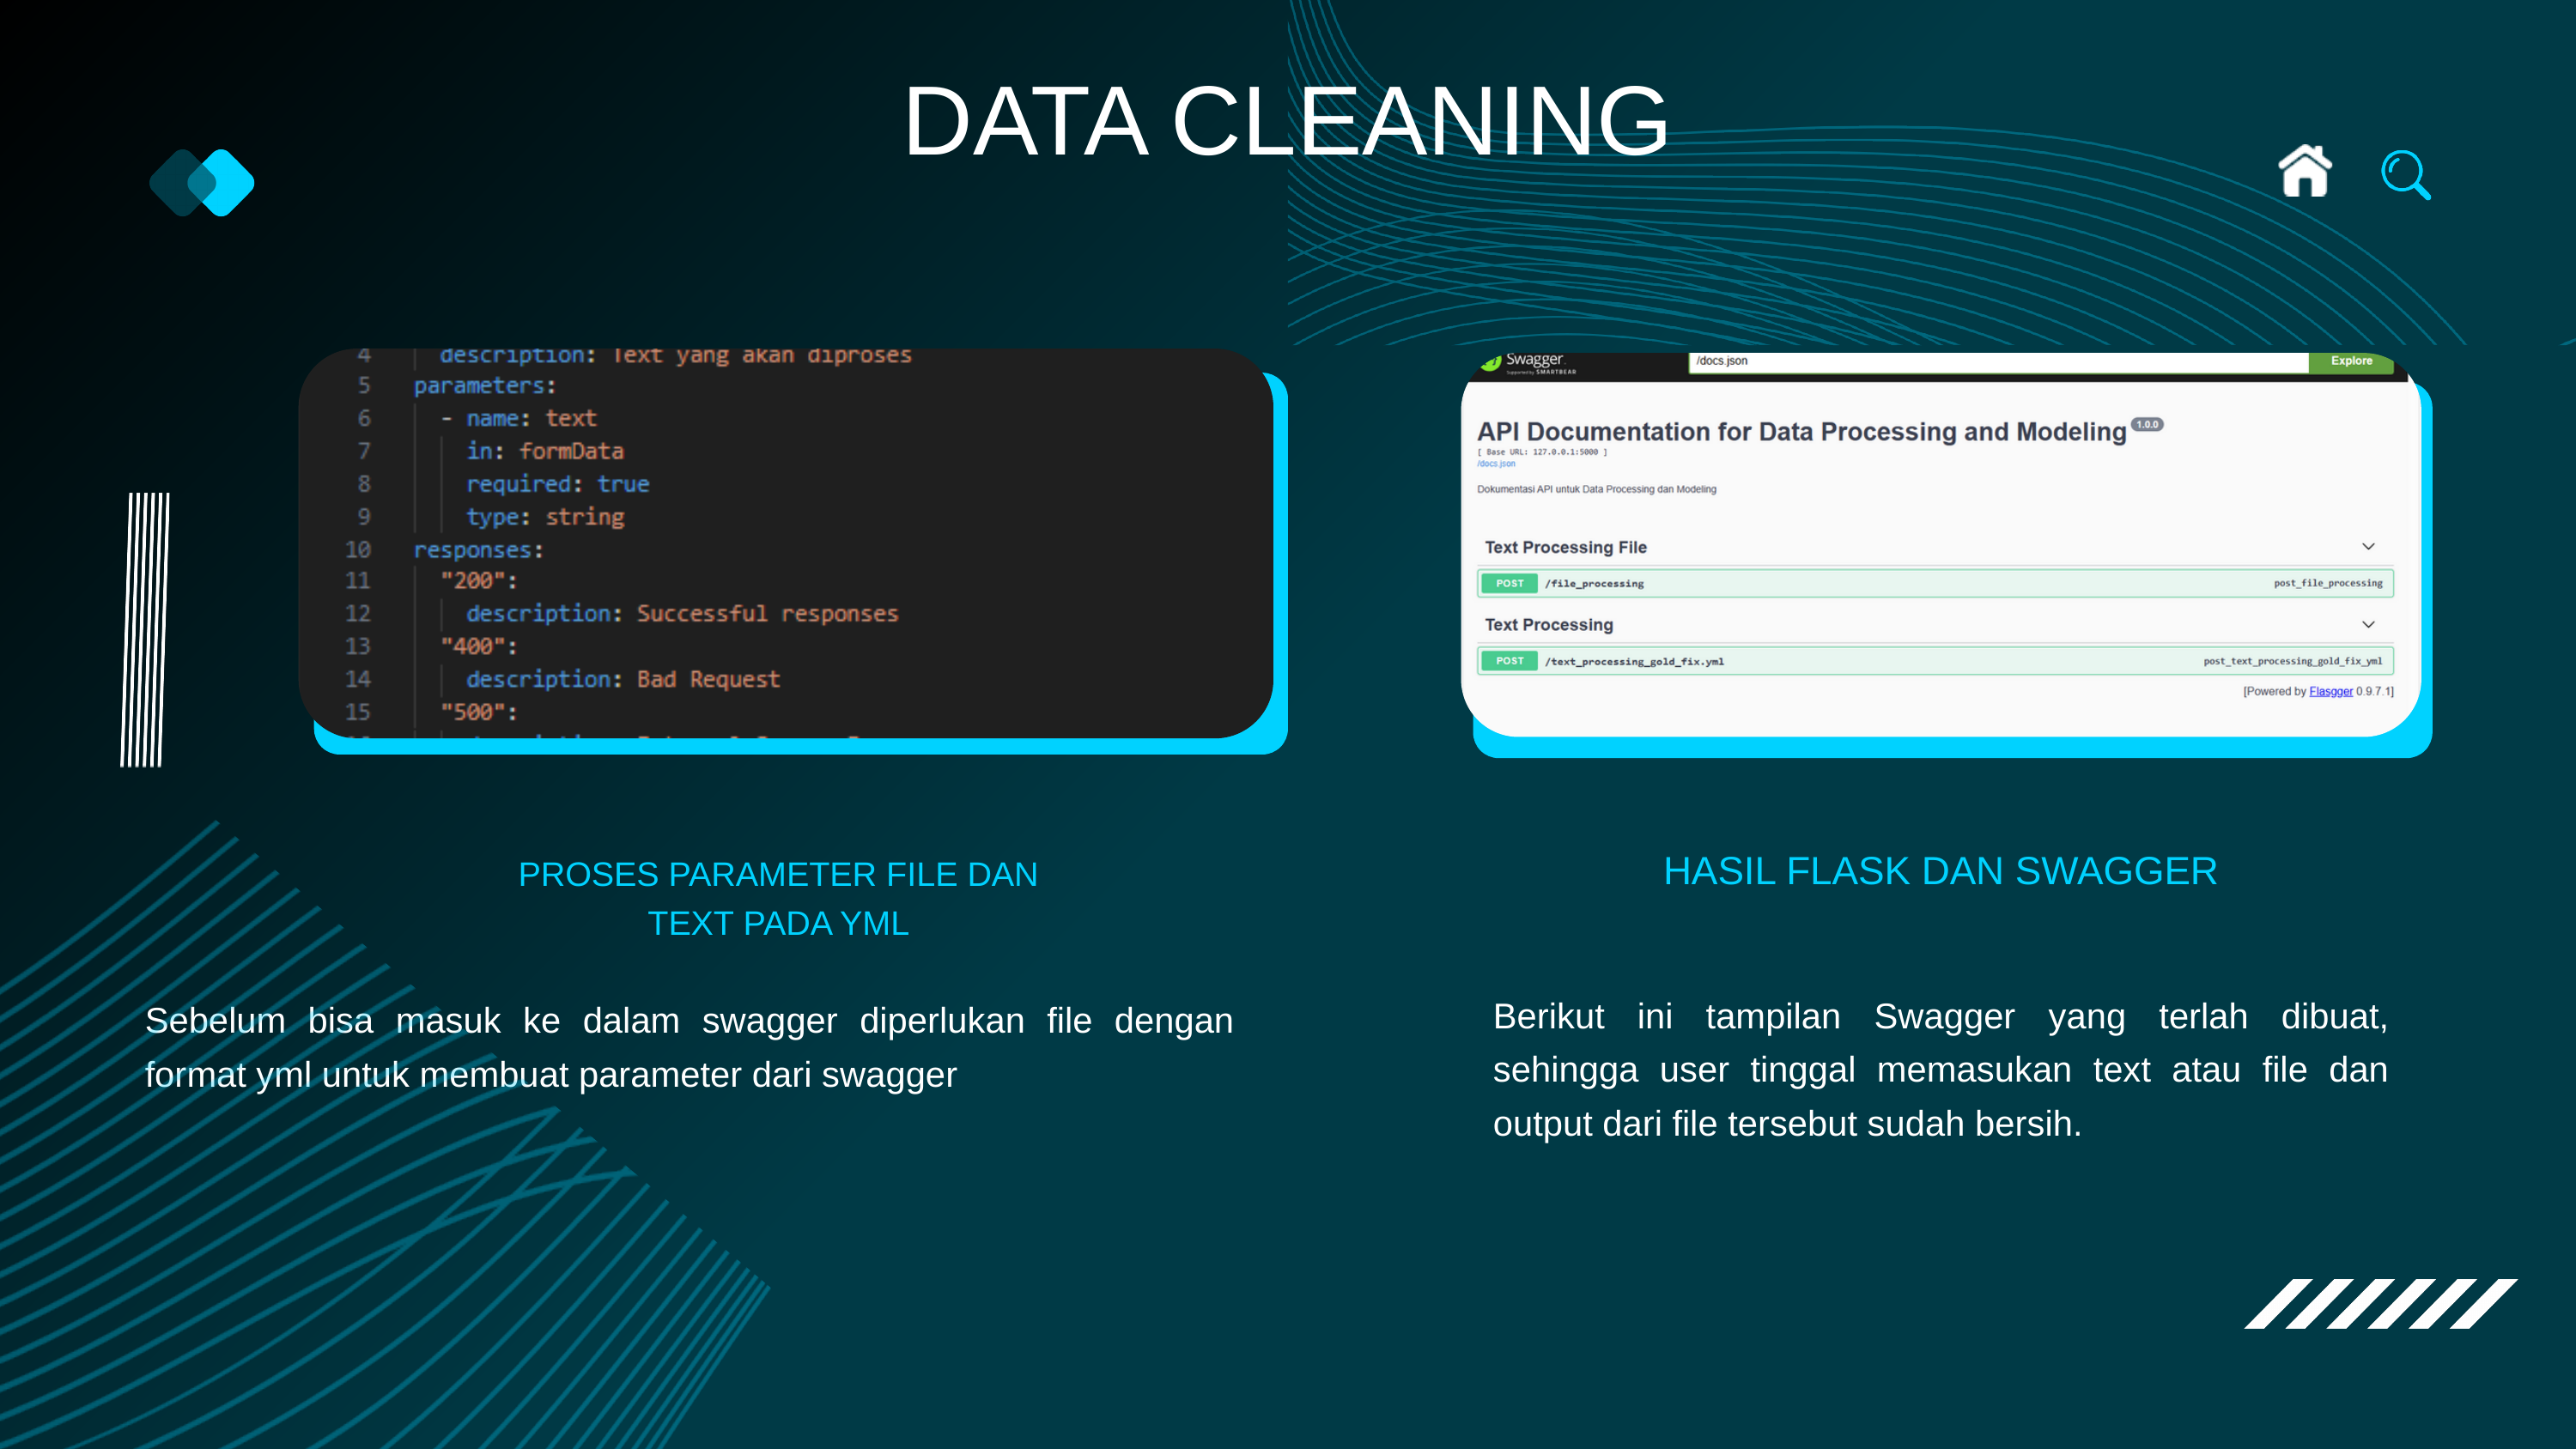

DATA CLEANING

HASIL FLASK DAN SWAGGER
PROSES PARAMETER FILE DAN TEXT PADA YML
Berikut ini tampilan Swagger yang terlah dibuat, sehingga user tinggal memasukan text atau file dan output dari file tersebut sudah bersih.
Sebelum bisa masuk ke dalam swagger diperlukan file dengan format yml untuk membuat parameter dari swagger